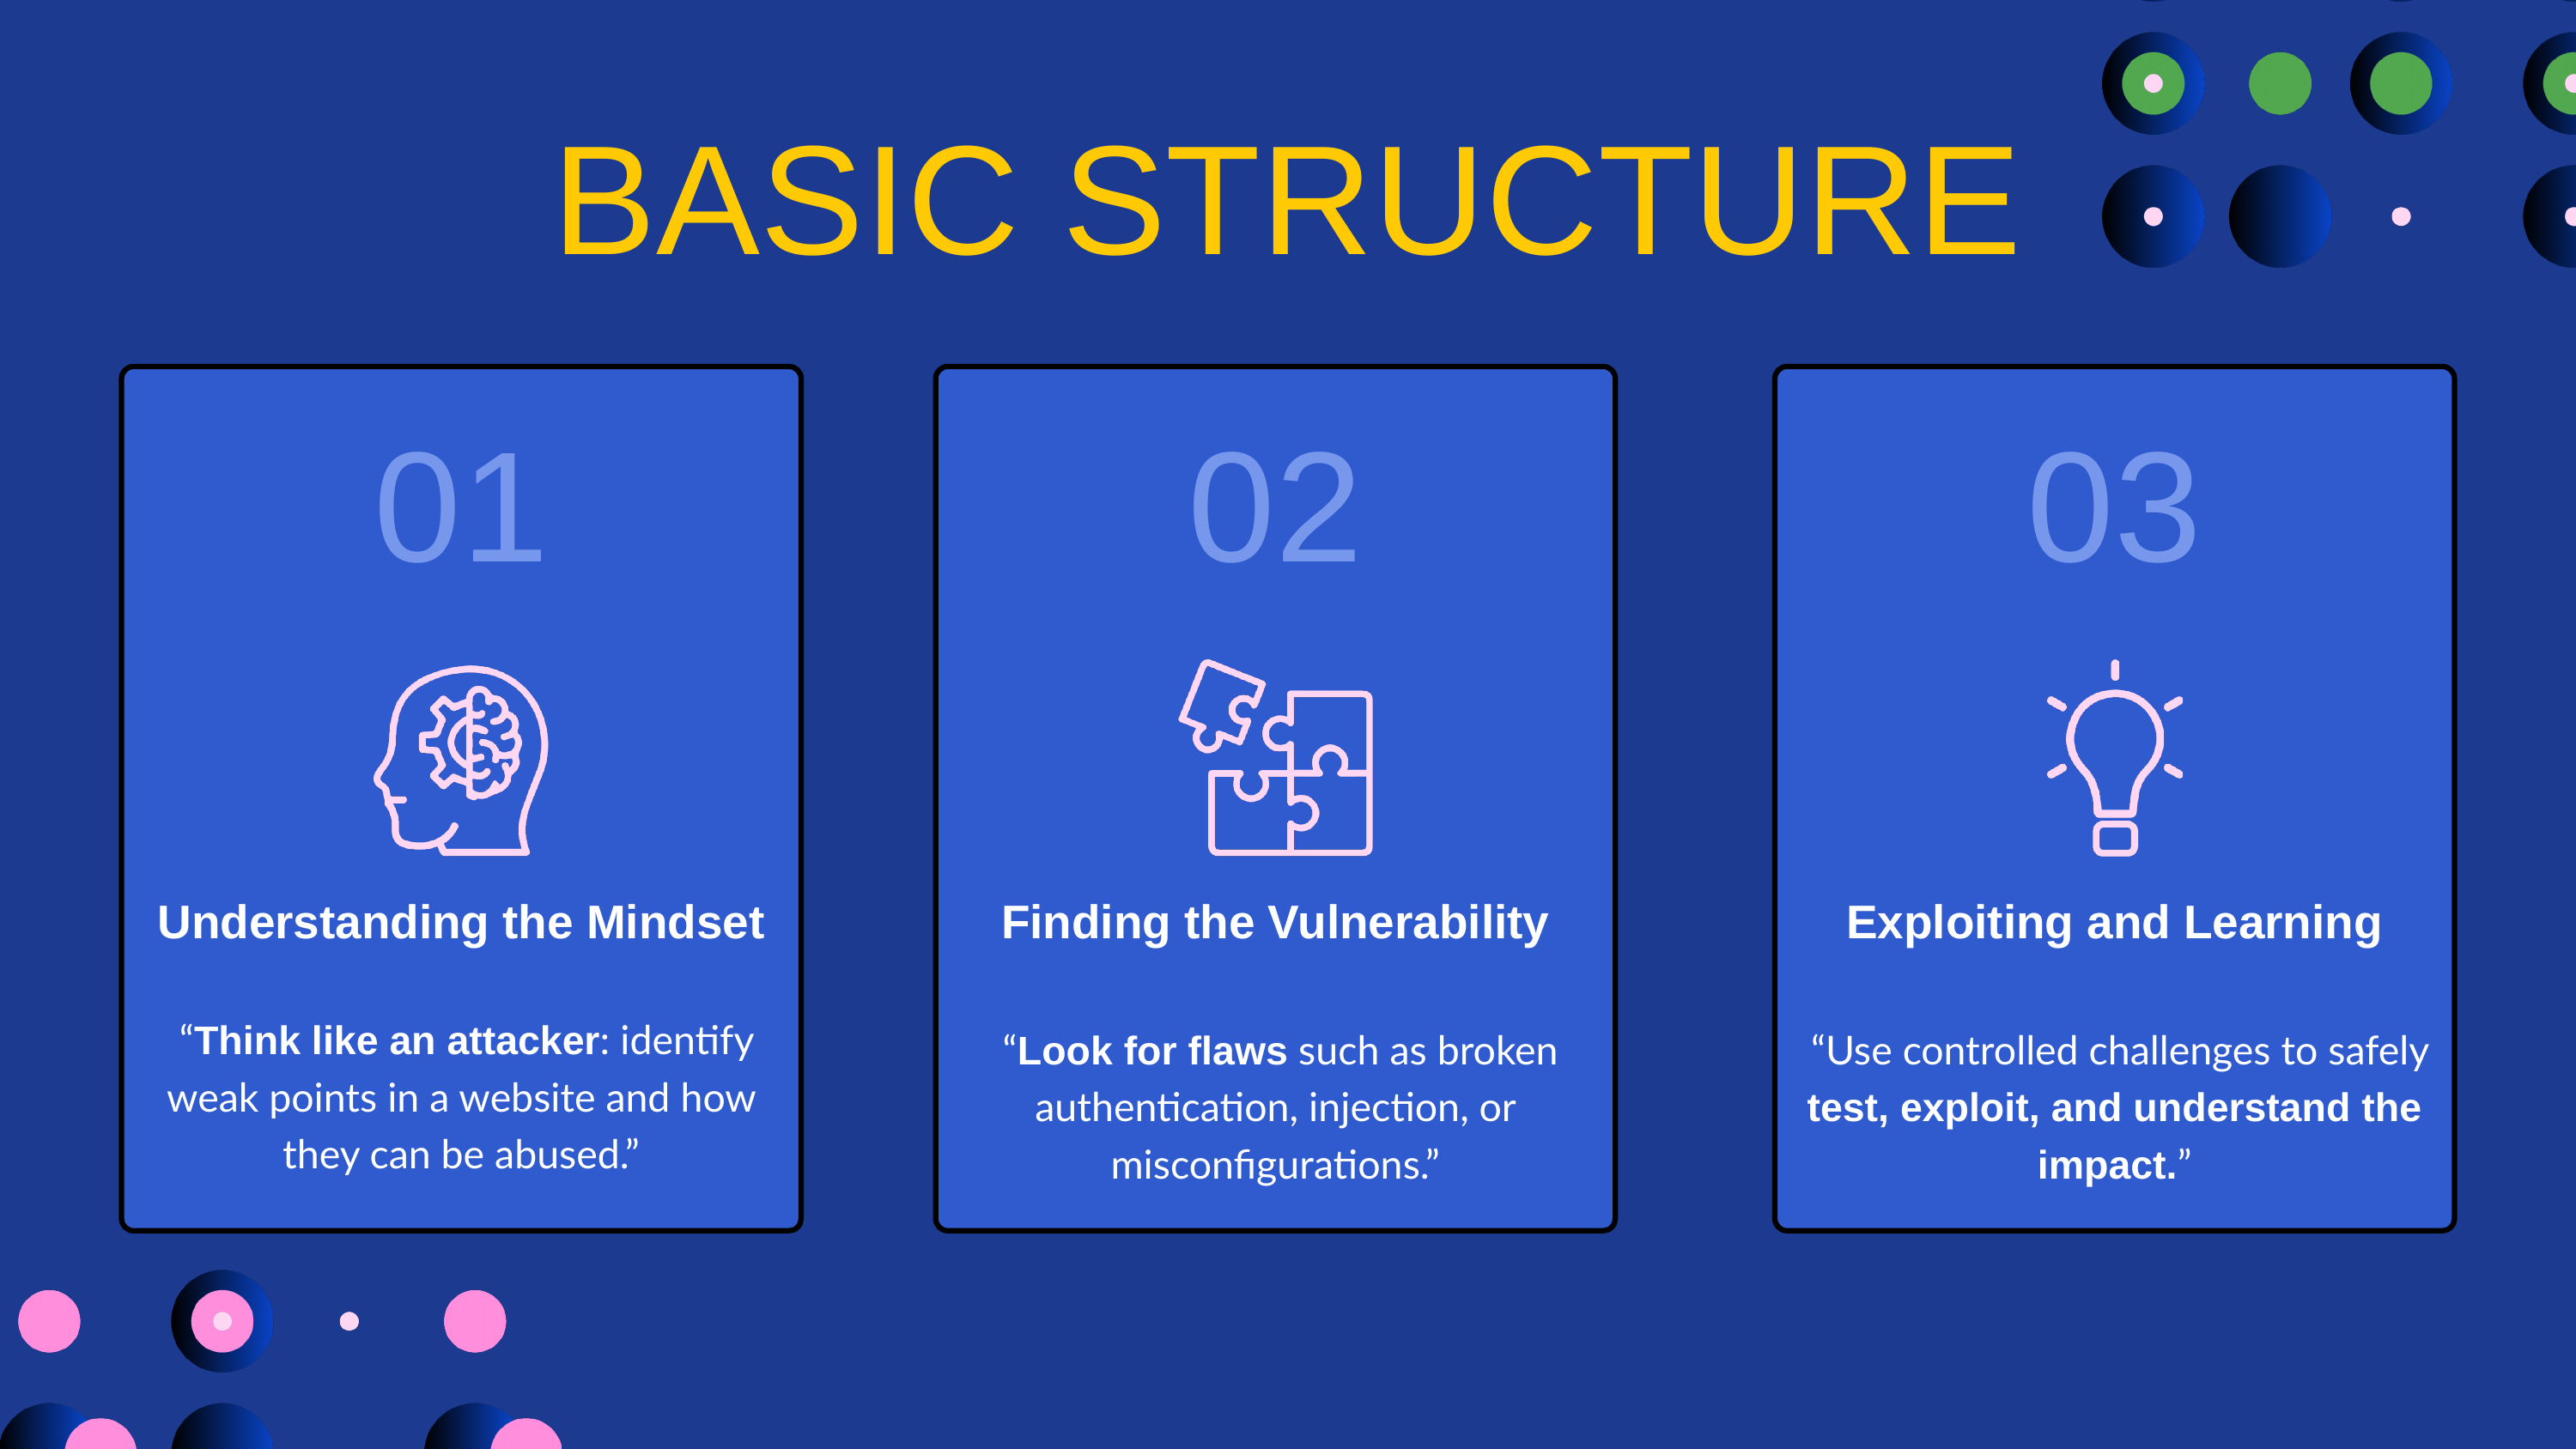

BASIC STRUCTURE

01
02
03

Understanding the Mindset

 “Think like an attacker: identify weak points in a website and how they can be abused.”
Finding the Vulnerability

 “Look for flaws such as broken authentication, injection, or misconfigurations.”
Exploiting and Learning

 “Use controlled challenges to safely test, exploit, and understand the impact.”